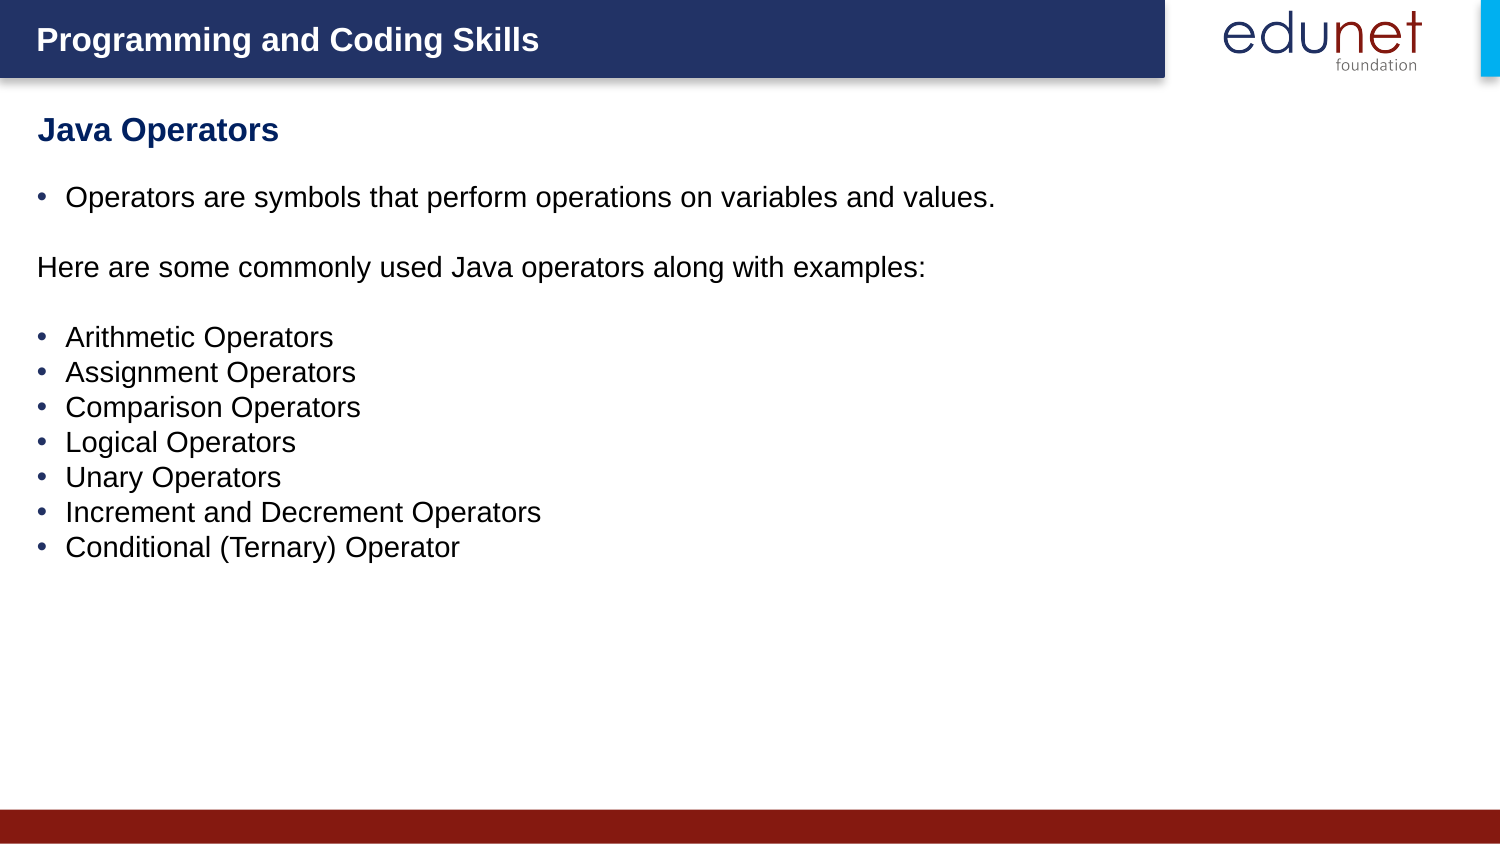

# Java Operators
Operators are symbols that perform operations on variables and values.

Here are some commonly used Java operators along with examples:

Arithmetic Operators
Assignment Operators
Comparison Operators
Logical Operators
Unary Operators
Increment and Decrement Operators
Conditional (Ternary) Operator